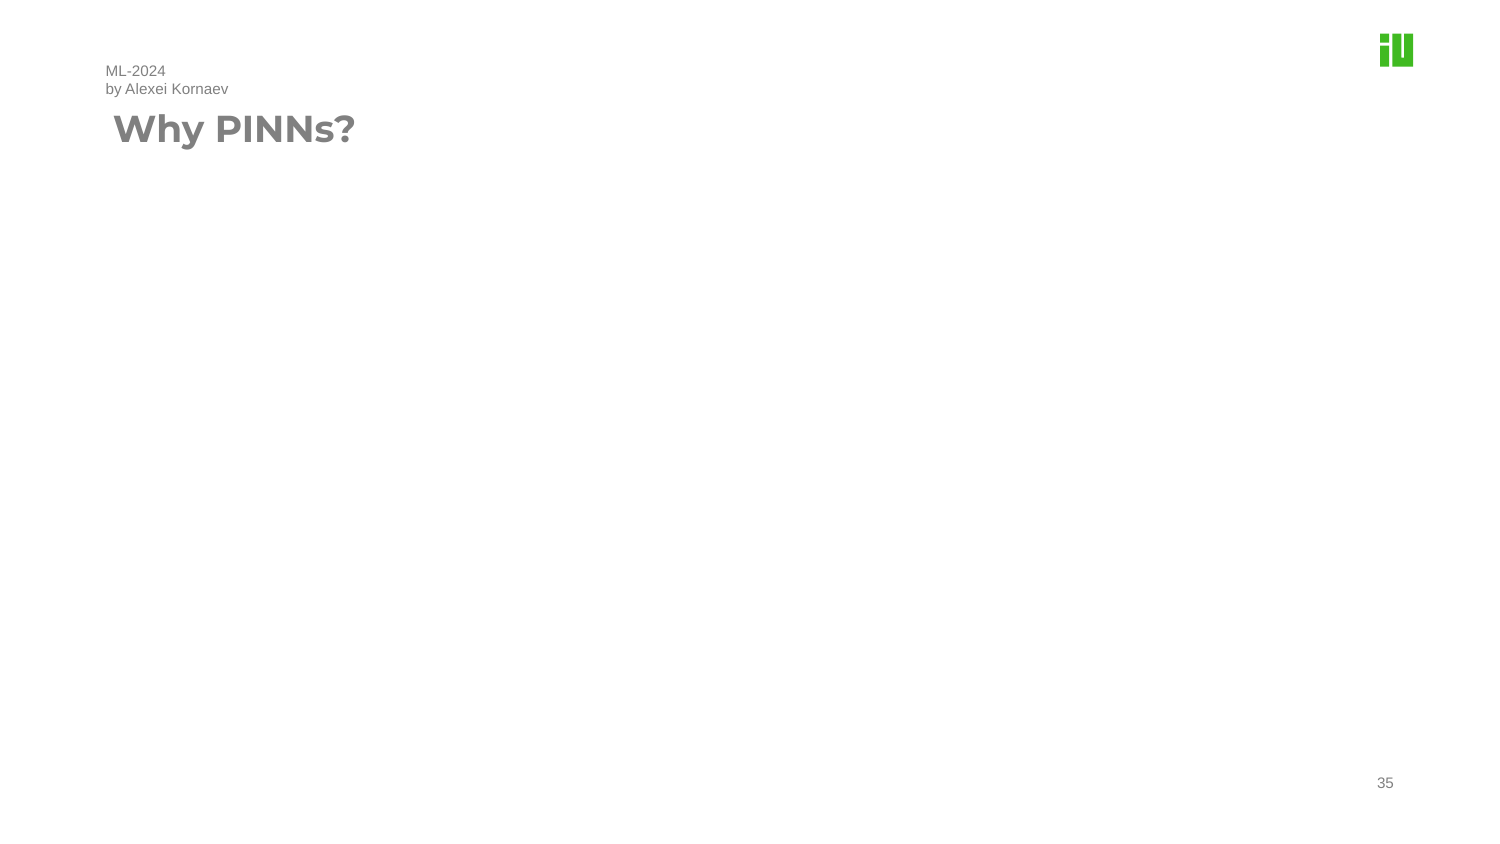

ML-2024
by Alexei Kornaev
Why PINNs?
35